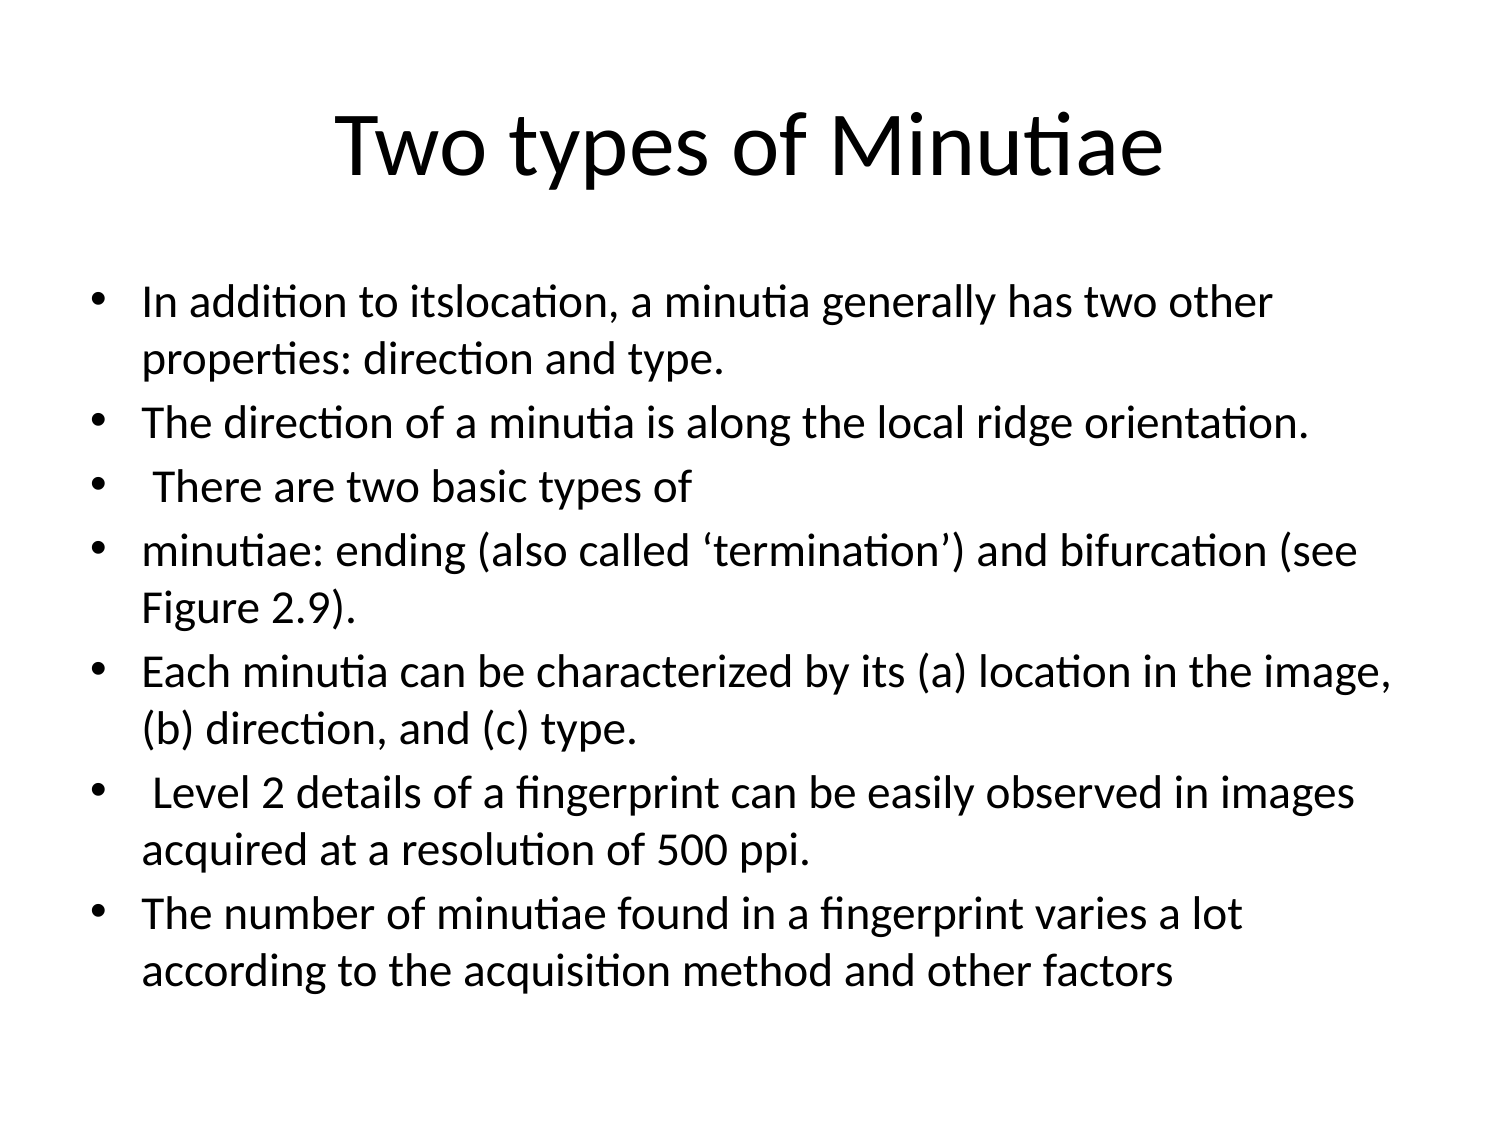

# Two types of Minutiae
In addition to itslocation, a minutia generally has two other properties: direction and type.
The direction of a minutia is along the local ridge orientation.
 There are two basic types of
minutiae: ending (also called ‘termination’) and bifurcation (see Figure 2.9).
Each minutia can be characterized by its (a) location in the image, (b) direction, and (c) type.
 Level 2 details of a fingerprint can be easily observed in images acquired at a resolution of 500 ppi.
The number of minutiae found in a fingerprint varies a lot according to the acquisition method and other factors